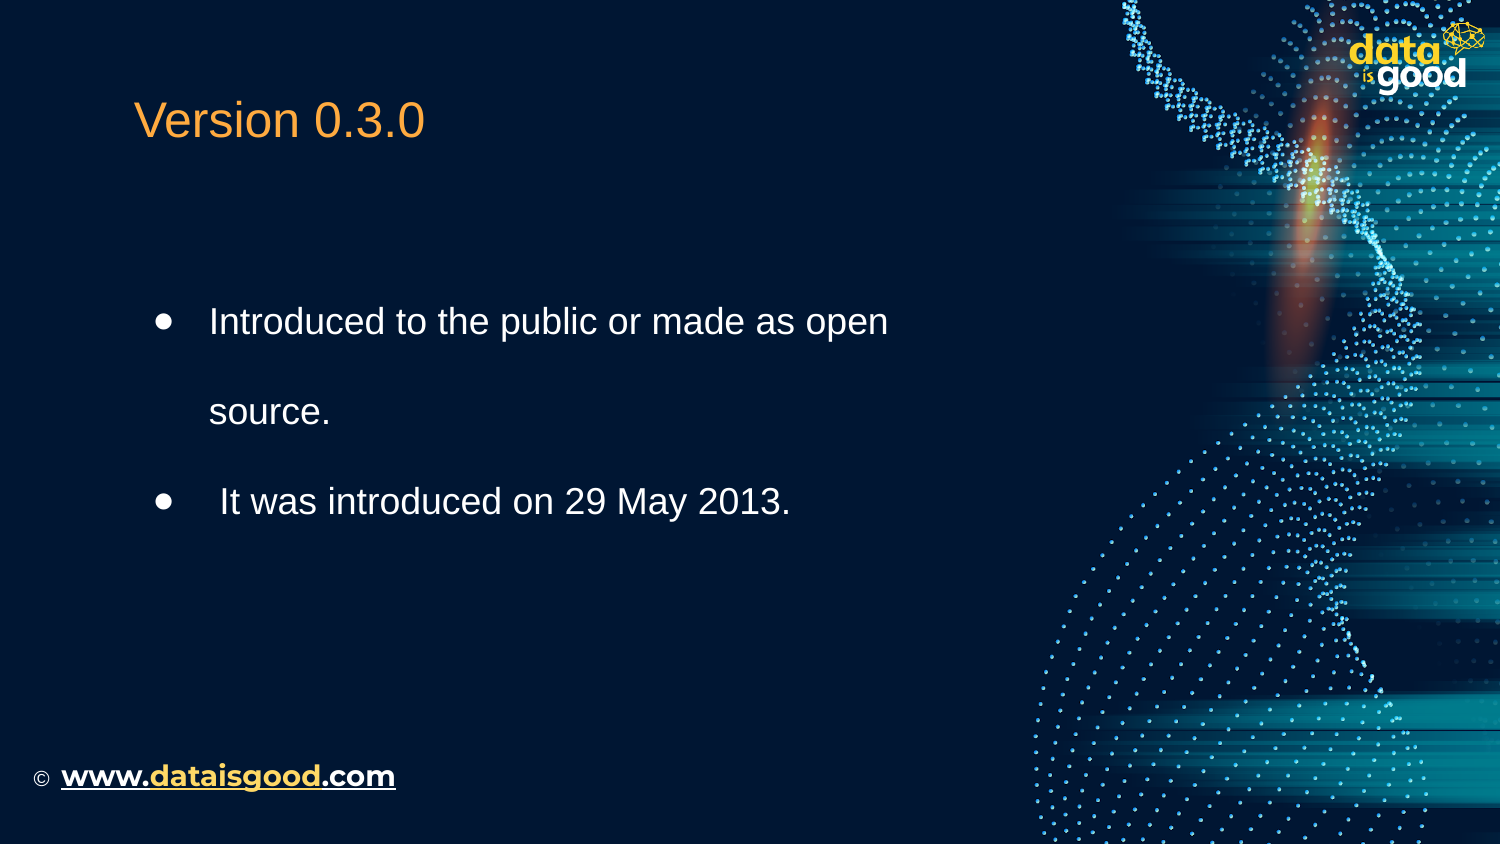

# Version 0.3.0
Introduced to the public or made as open source.
 It was introduced on 29 May 2013.